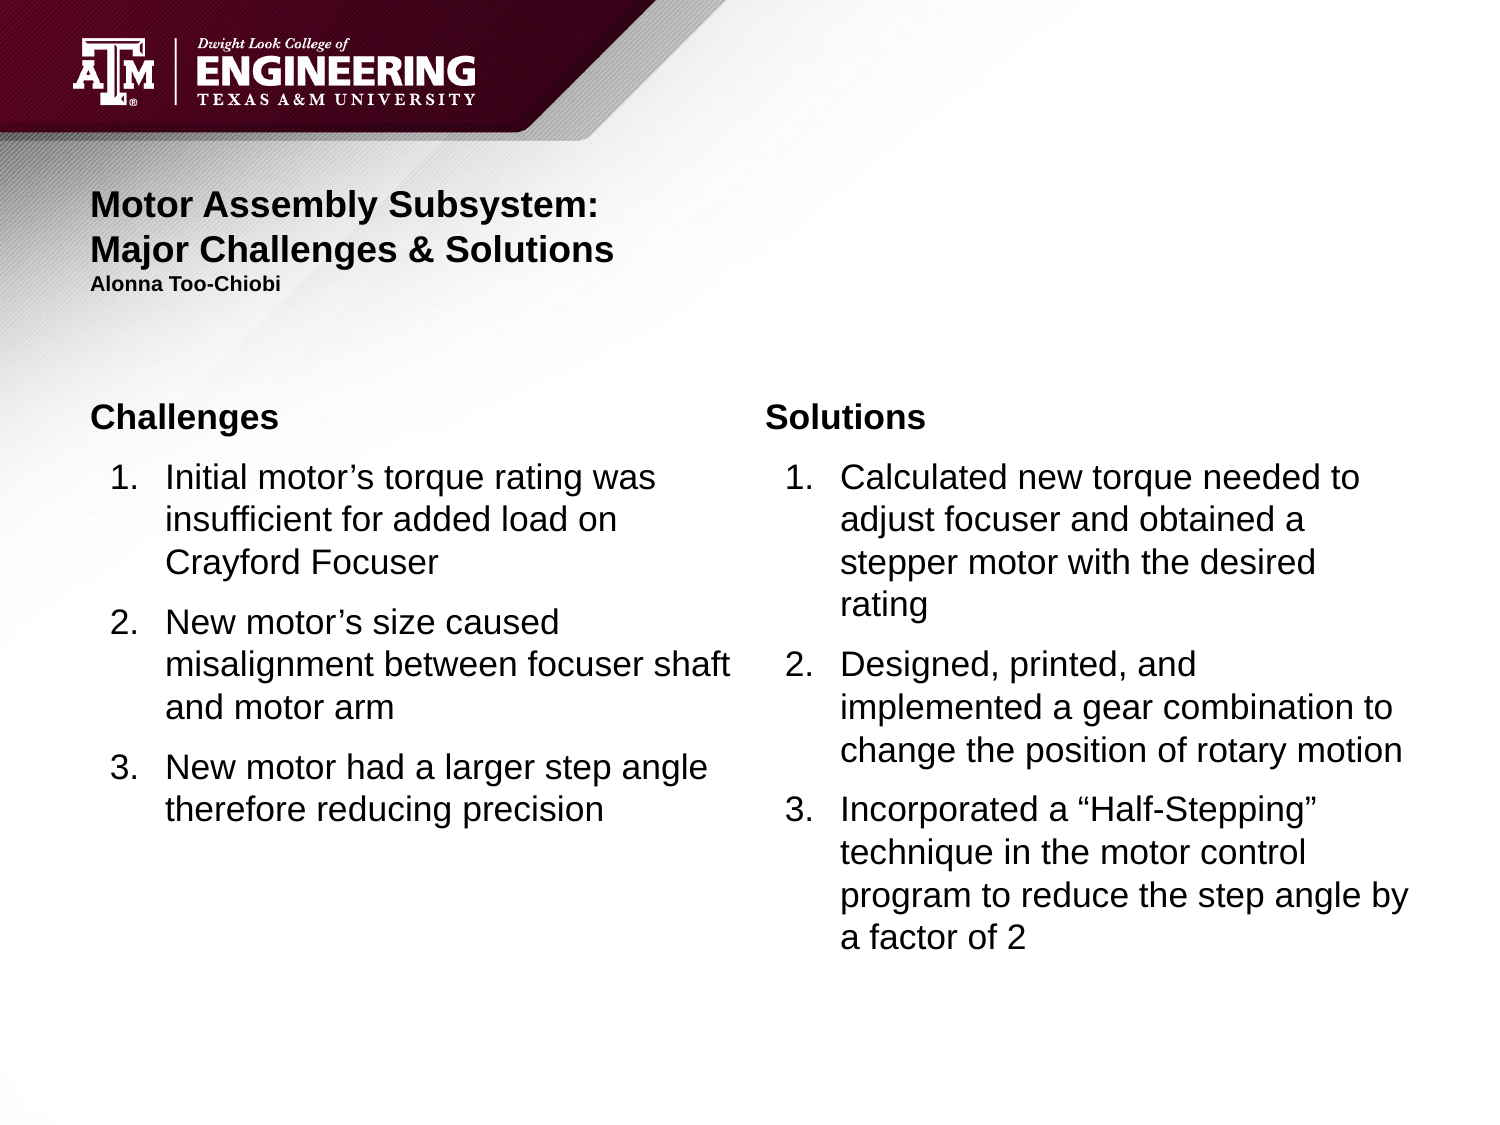

# Motor Assembly Subsystem:
Major Challenges & Solutions
Alonna Too-Chiobi

Challenges

Initial motor’s torque rating was insufficient for added load on Crayford Focuser

New motor’s size caused misalignment between focuser shaft and motor arm

New motor had a larger step angle therefore reducing precision

Solutions

Calculated new torque needed to adjust focuser and obtained a stepper motor with the desired rating

Designed, printed, and implemented a gear combination to change the position of rotary motion

Incorporated a “Half-Stepping” technique in the motor control program to reduce the step angle by a factor of 2